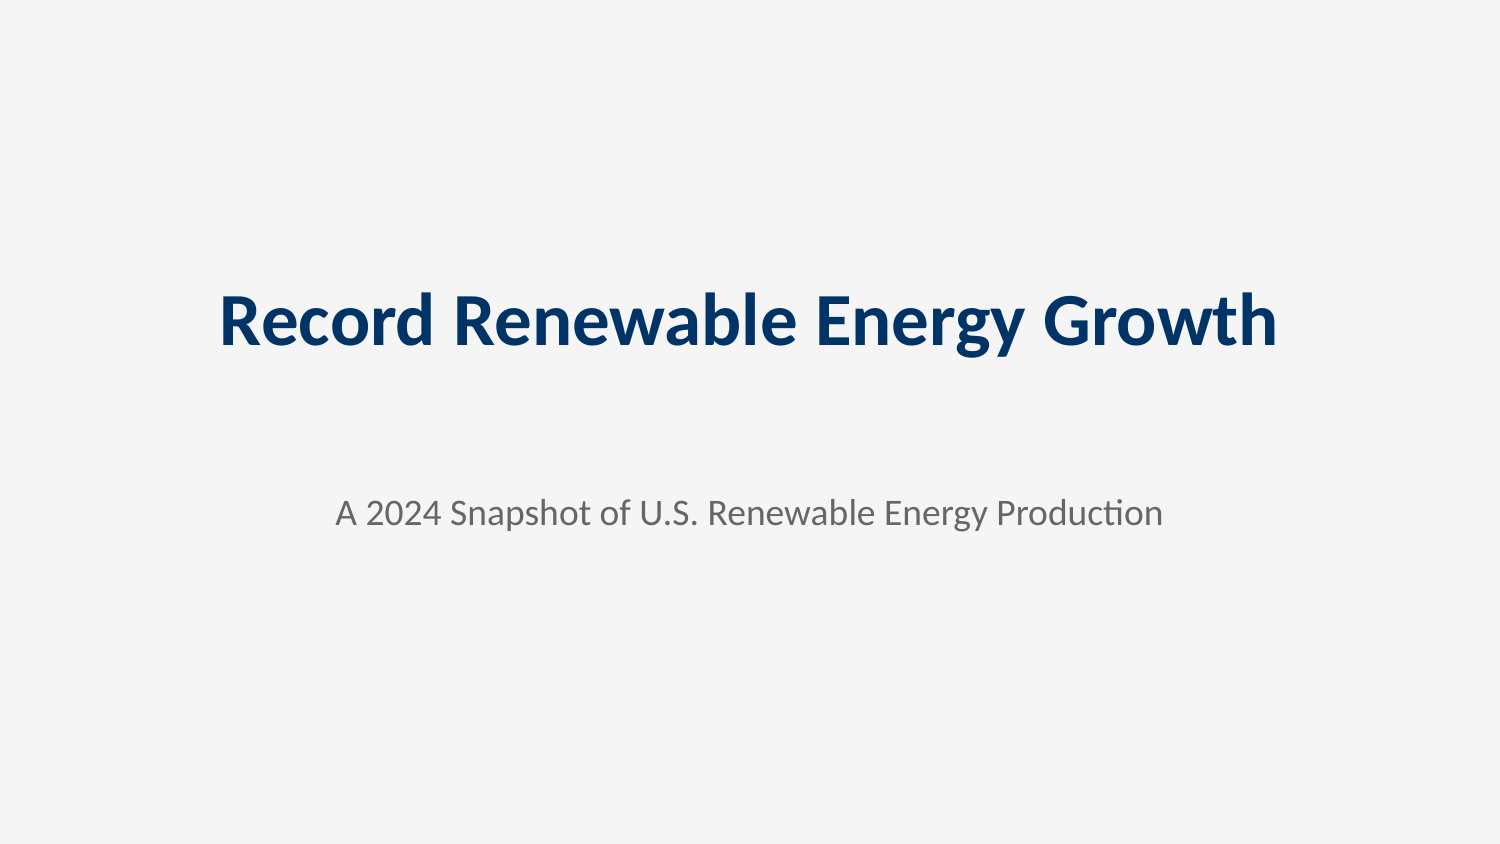

Record Renewable Energy Growth
A 2024 Snapshot of U.S. Renewable Energy Production